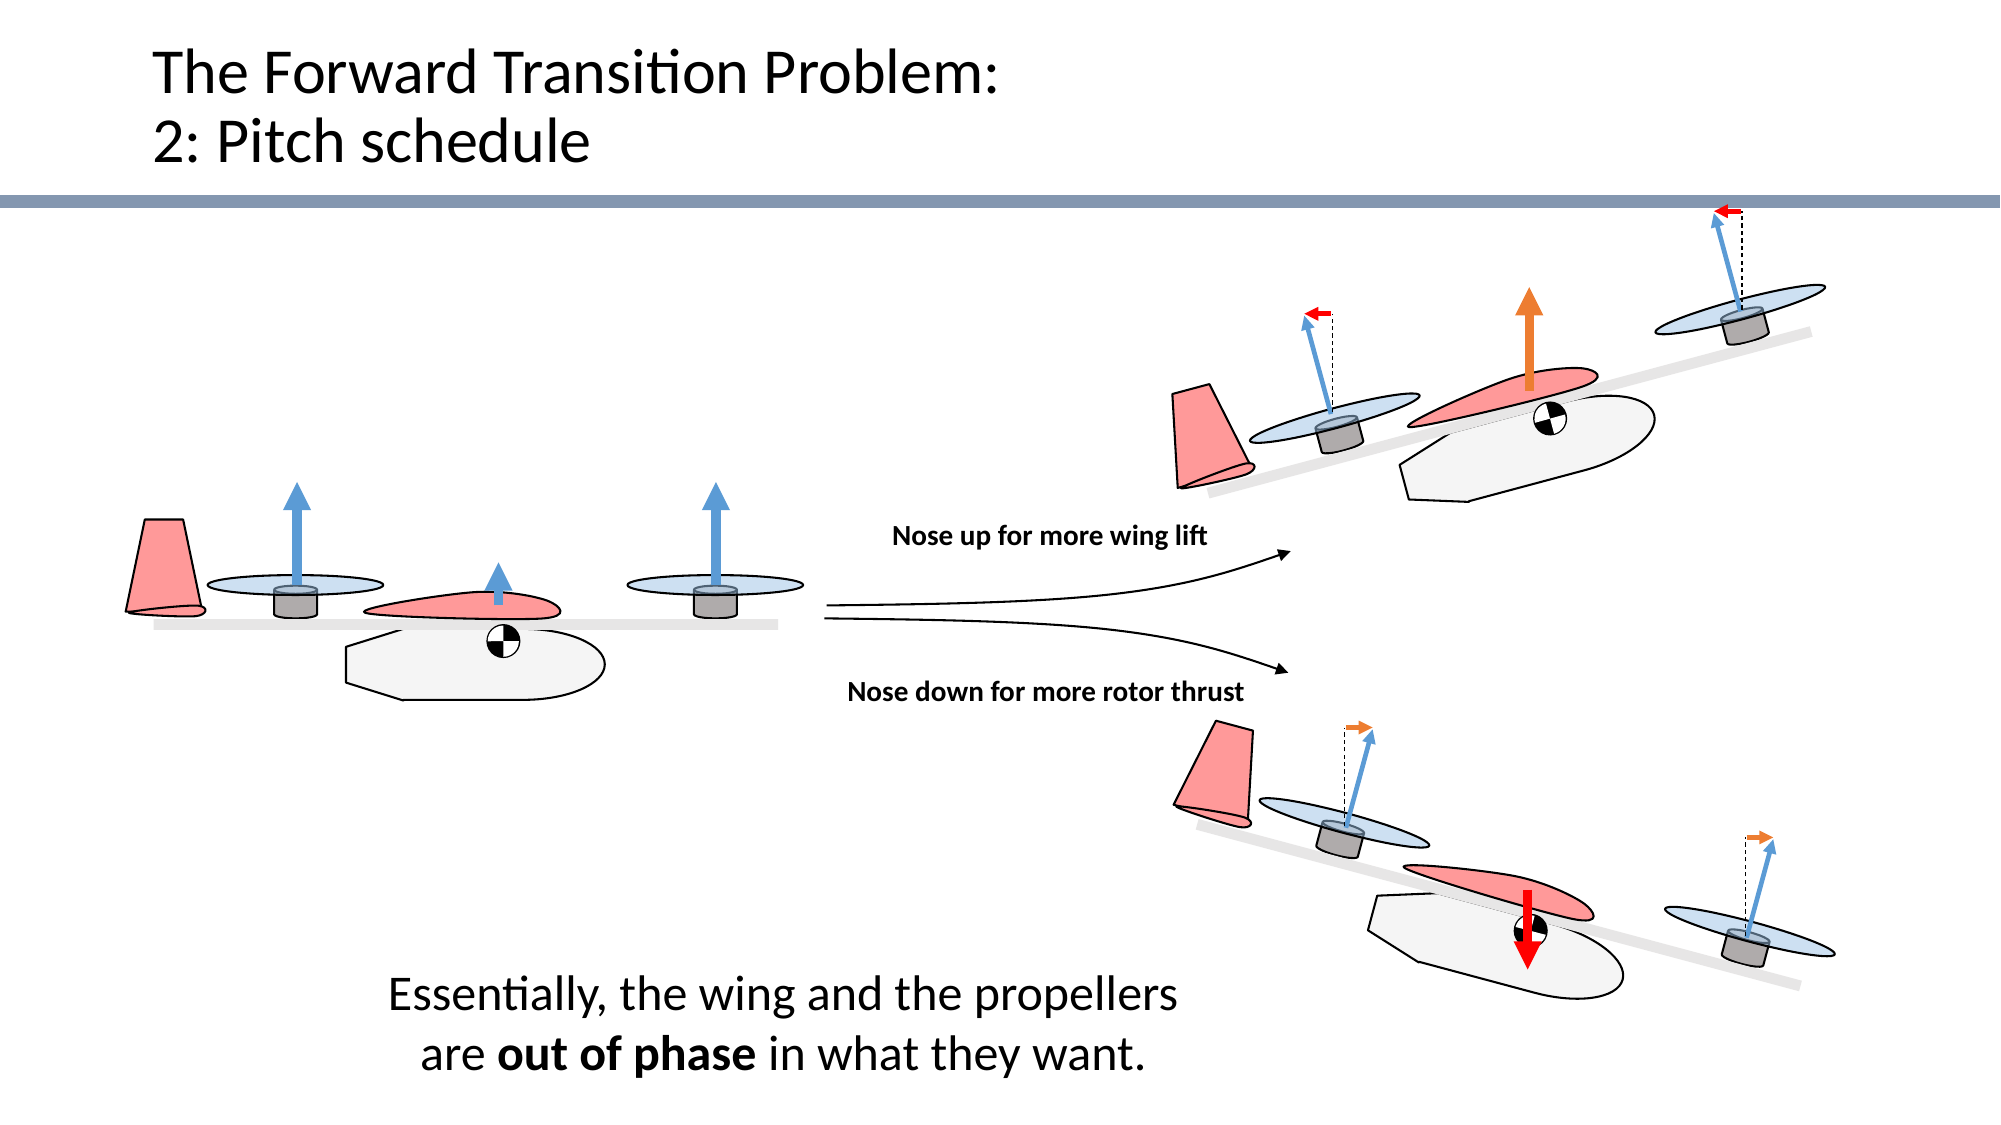

# The Forward Transition Problem: 2: Pitch schedule

Nose up for more wing lift

Nose down for more rotor thrust

Essentially, the wing and the propellers are out of phase in what they want.